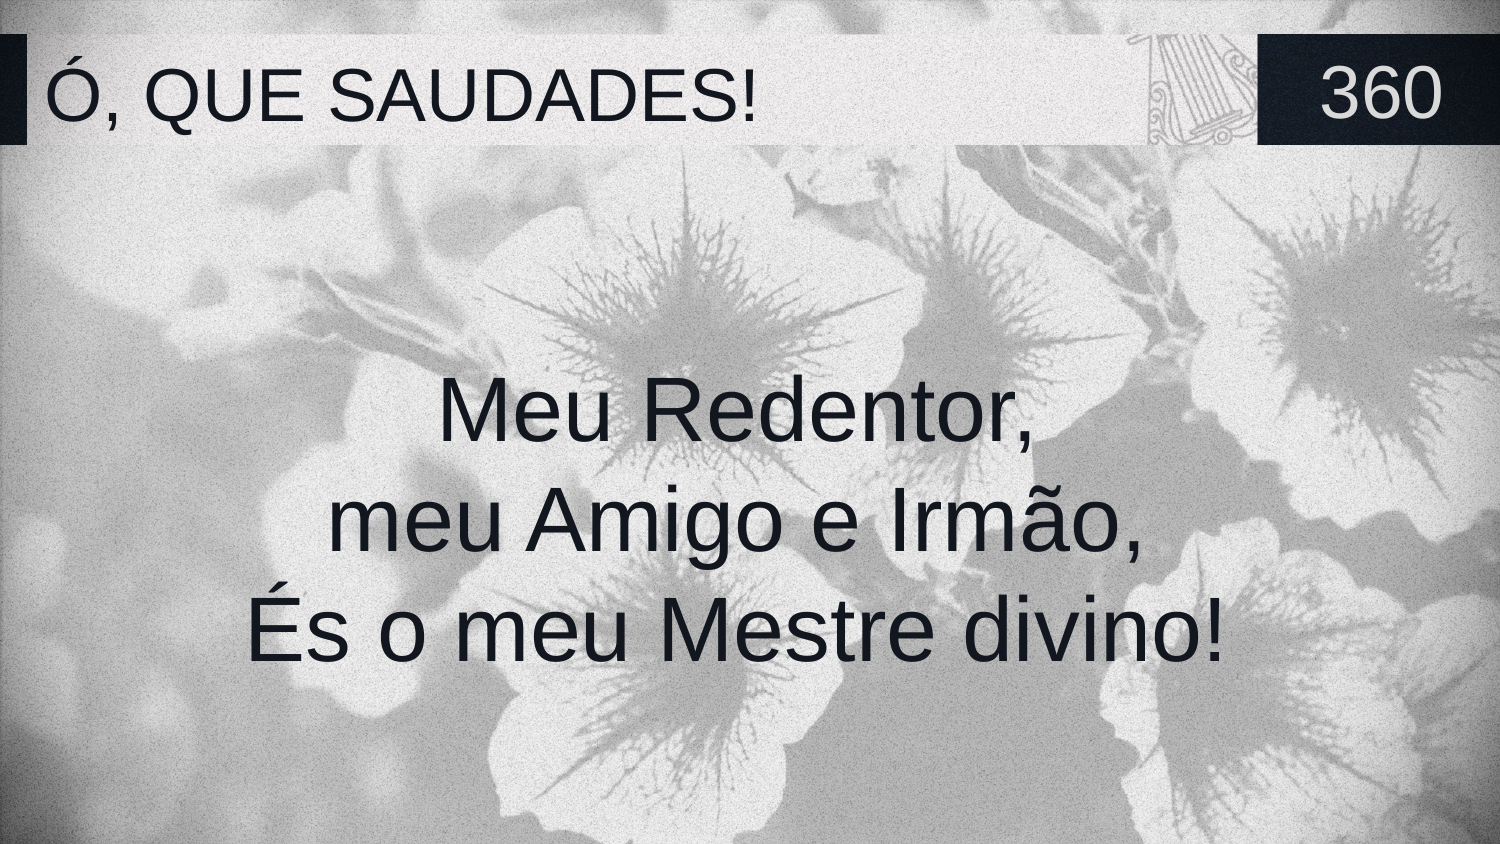

# Ó, QUE SAUDADES!
360
Meu Redentor,
meu Amigo e Irmão,
És o meu Mestre divino!